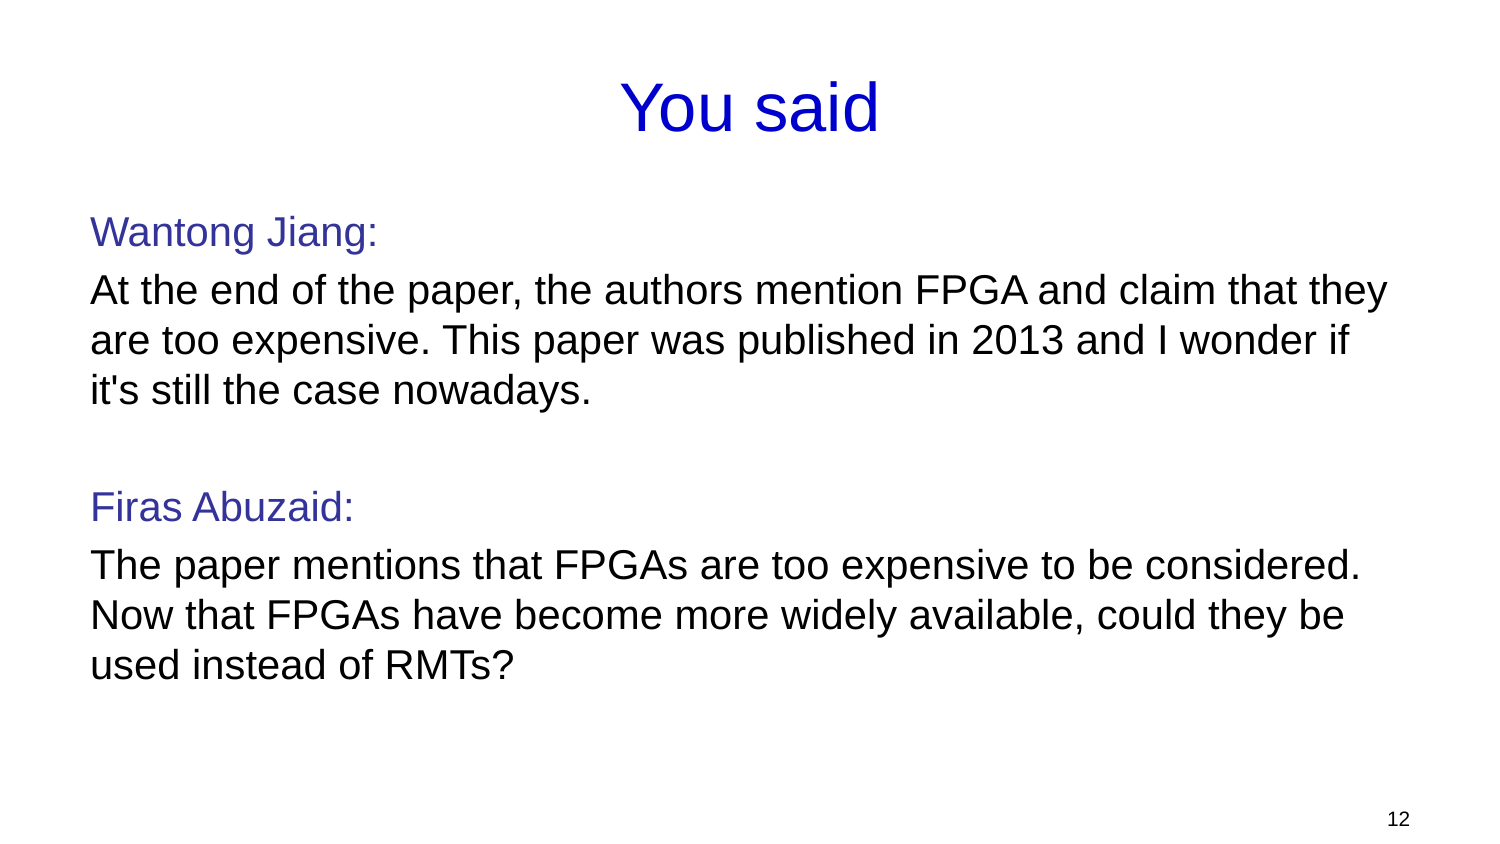

# You said
Wantong Jiang:
At the end of the paper, the authors mention FPGA and claim that they are too expensive. This paper was published in 2013 and I wonder if it's still the case nowadays.

Firas Abuzaid:
The paper mentions that FPGAs are too expensive to be considered. Now that FPGAs have become more widely available, could they be used instead of RMTs?

12